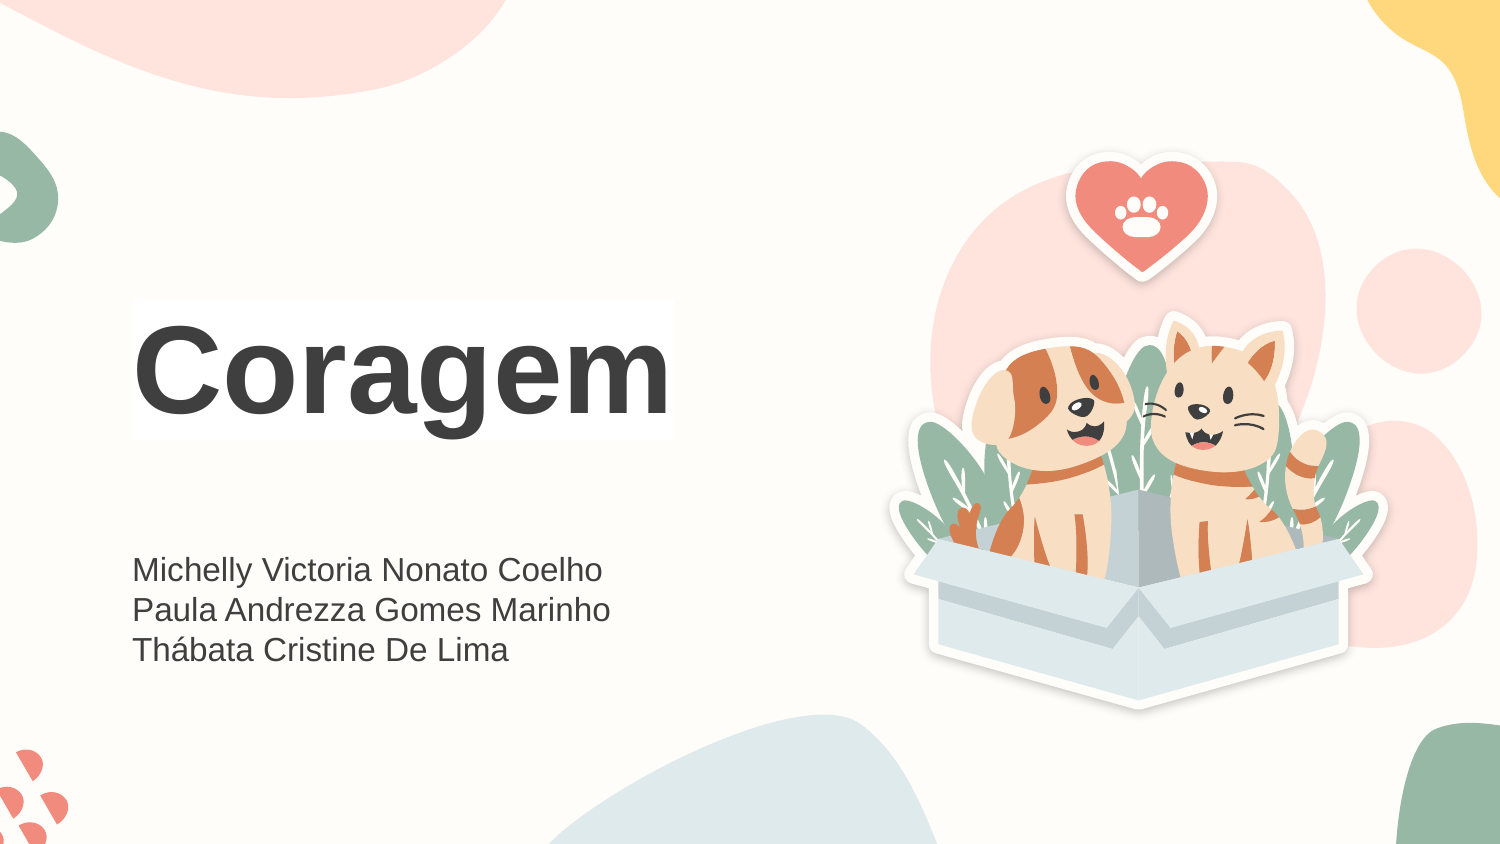

# Coragem

Michelly Victoria Nonato Coelho
Paula Andrezza Gomes Marinho
Thábata Cristine De Lima